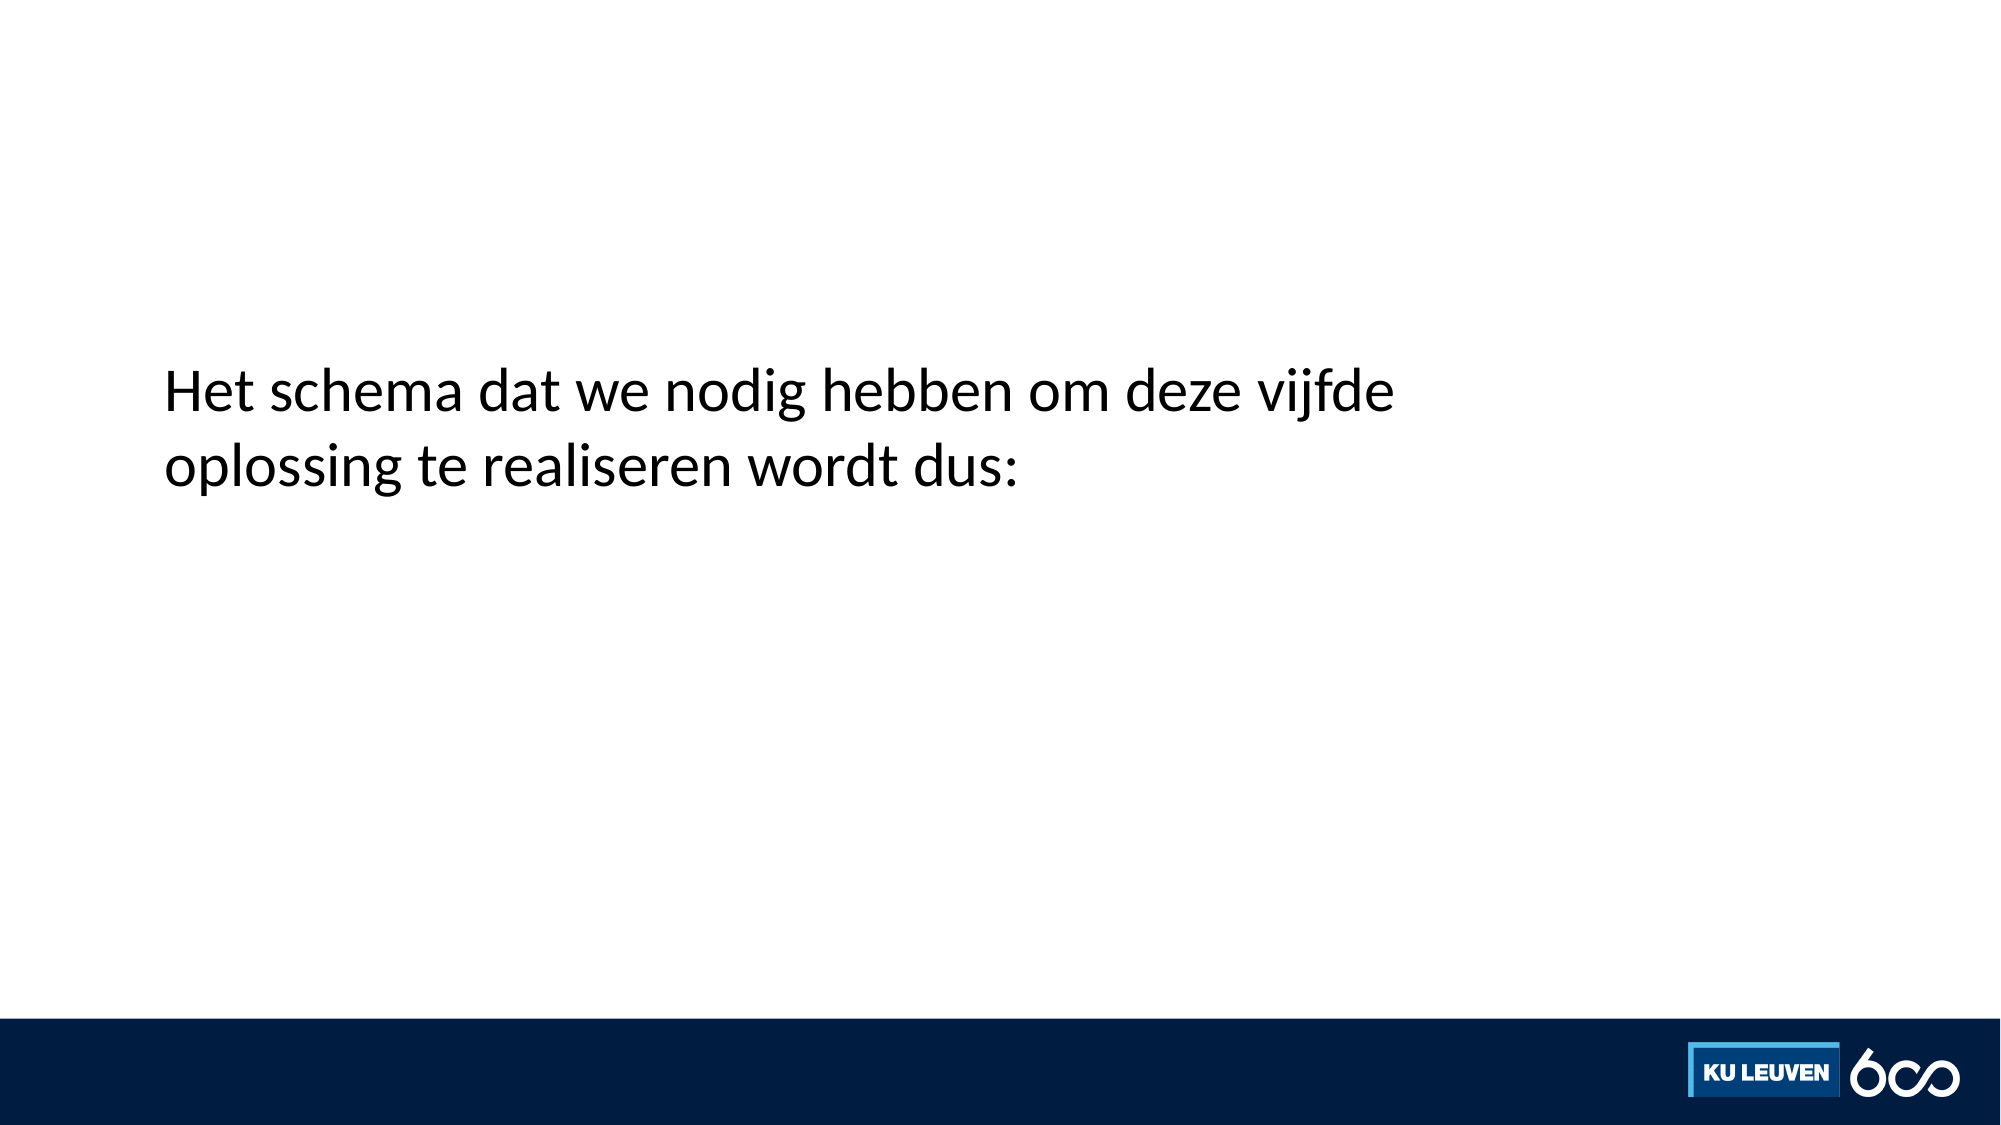

#
Het schema dat we nodig hebben om deze vijfde oplossing te realiseren wordt dus: